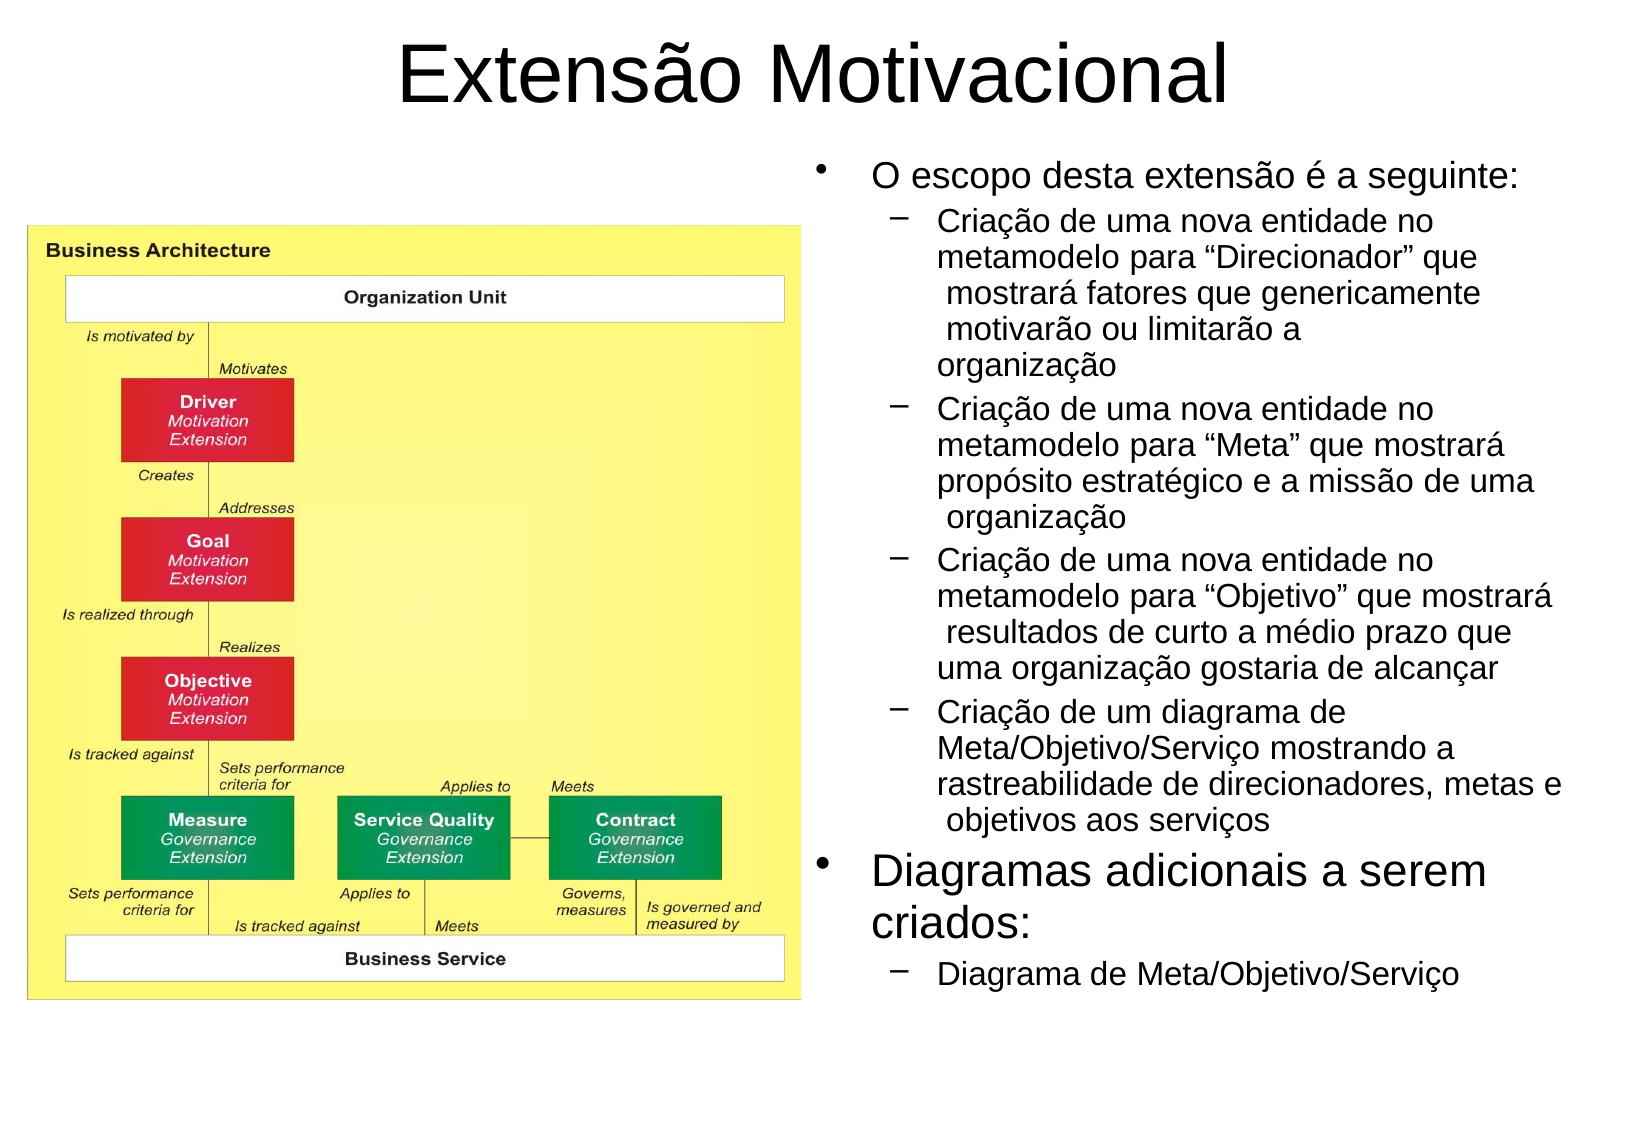

# Extensão Motivacional
O escopo desta extensão é a seguinte:
Criação de uma nova entidade no  metamodelo para “Direcionador” que  mostrará fatores que genericamente  motivarão ou limitarão a organização
Criação de uma nova entidade no  metamodelo para “Meta” que mostrará  propósito estratégico e a missão de uma  organização
Criação de uma nova entidade no  metamodelo para “Objetivo” que mostrará  resultados de curto a médio prazo que  uma organização gostaria de alcançar
Criação de um diagrama de  Meta/Objetivo/Serviço mostrando a  rastreabilidade de direcionadores, metas e  objetivos aos serviços
Diagramas adicionais a serem
criados:
Diagrama de Meta/Objetivo/Serviço